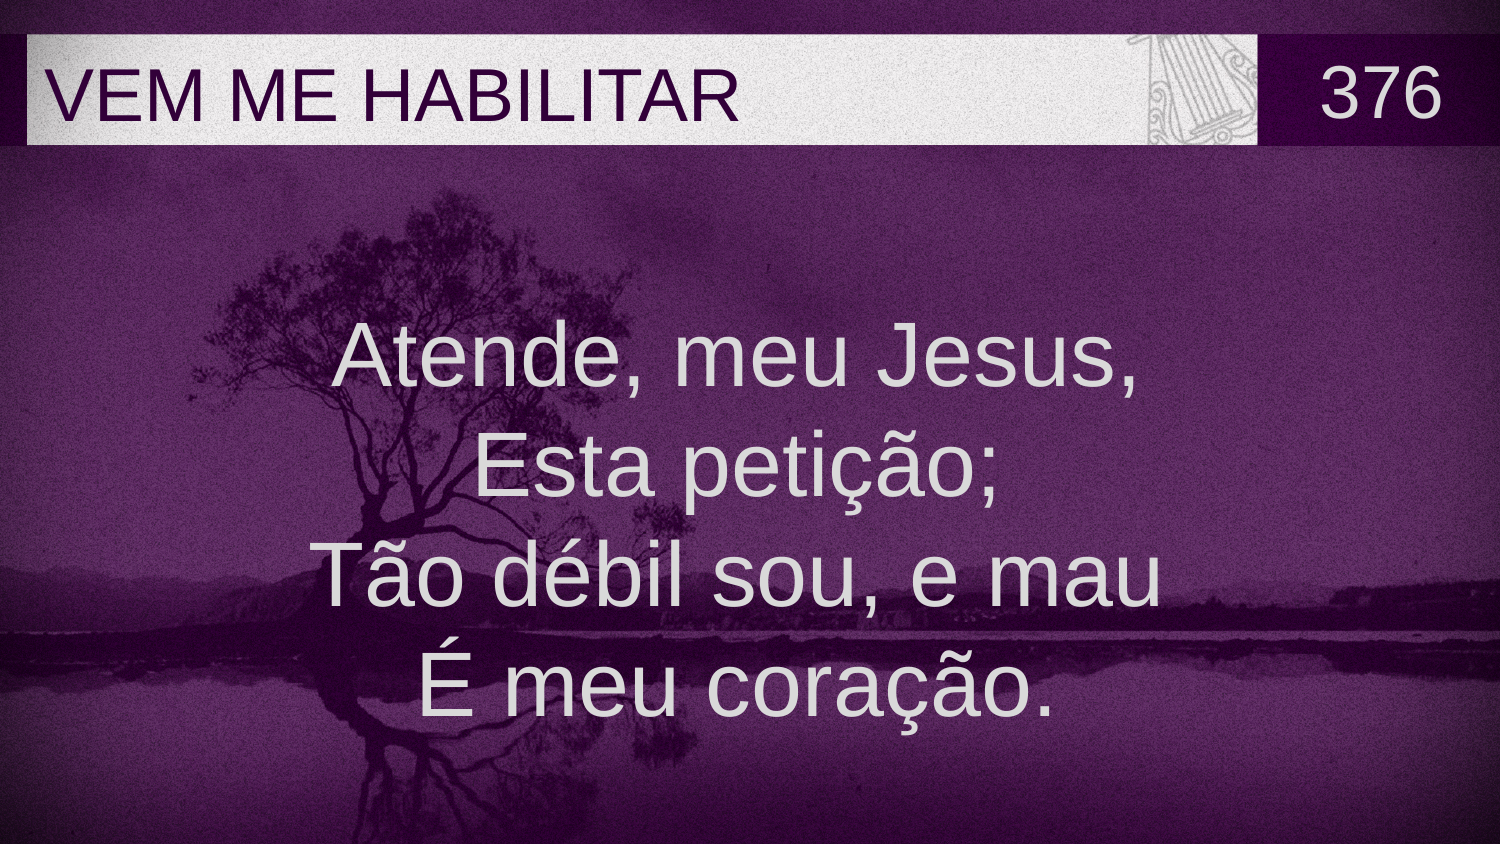

# VEM ME HABILITAR
376
Atende, meu Jesus,
Esta petição;
Tão débil sou, e mau
É meu coração.